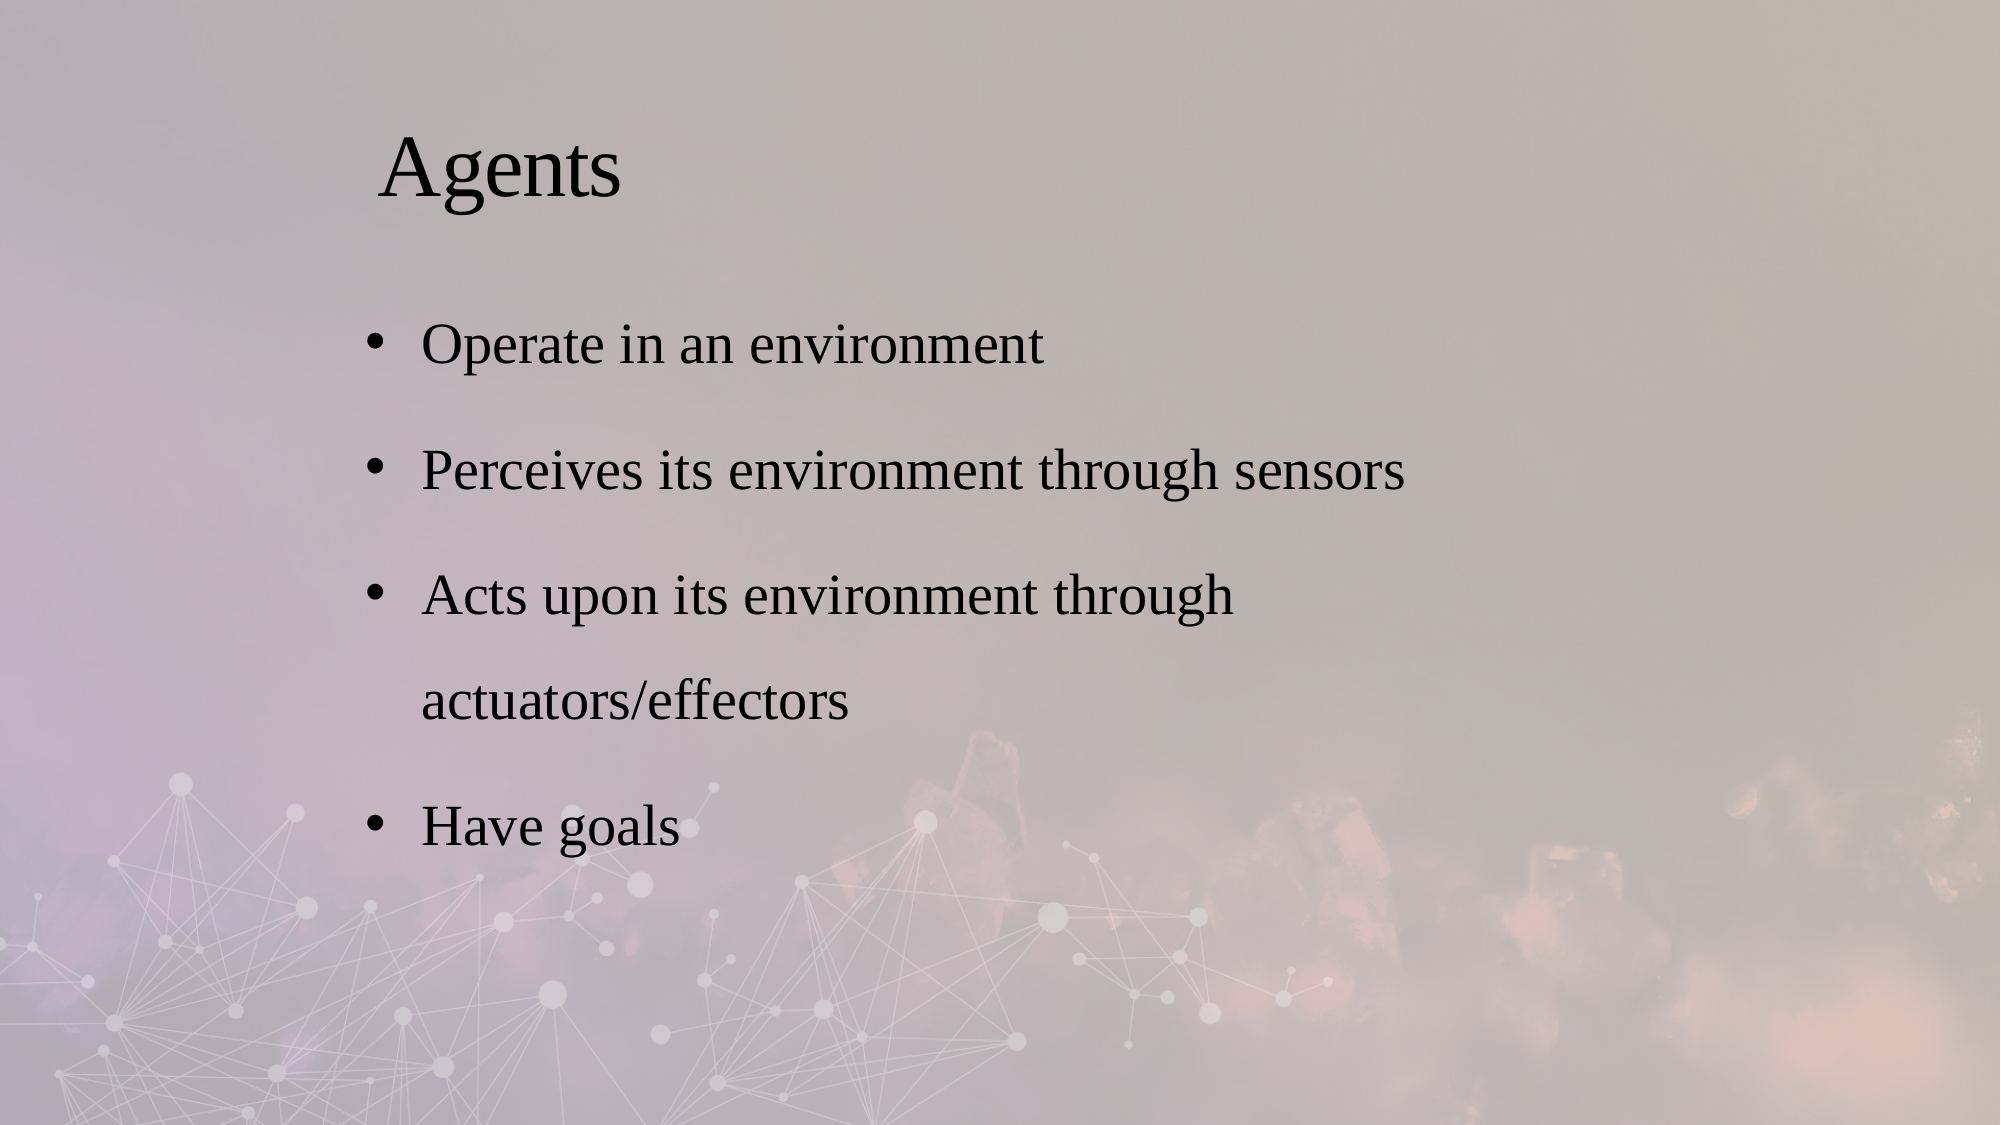

# Agents
Operate in an environment
Perceives its environment through sensors
Acts upon its environment through actuators/effectors
Have goals